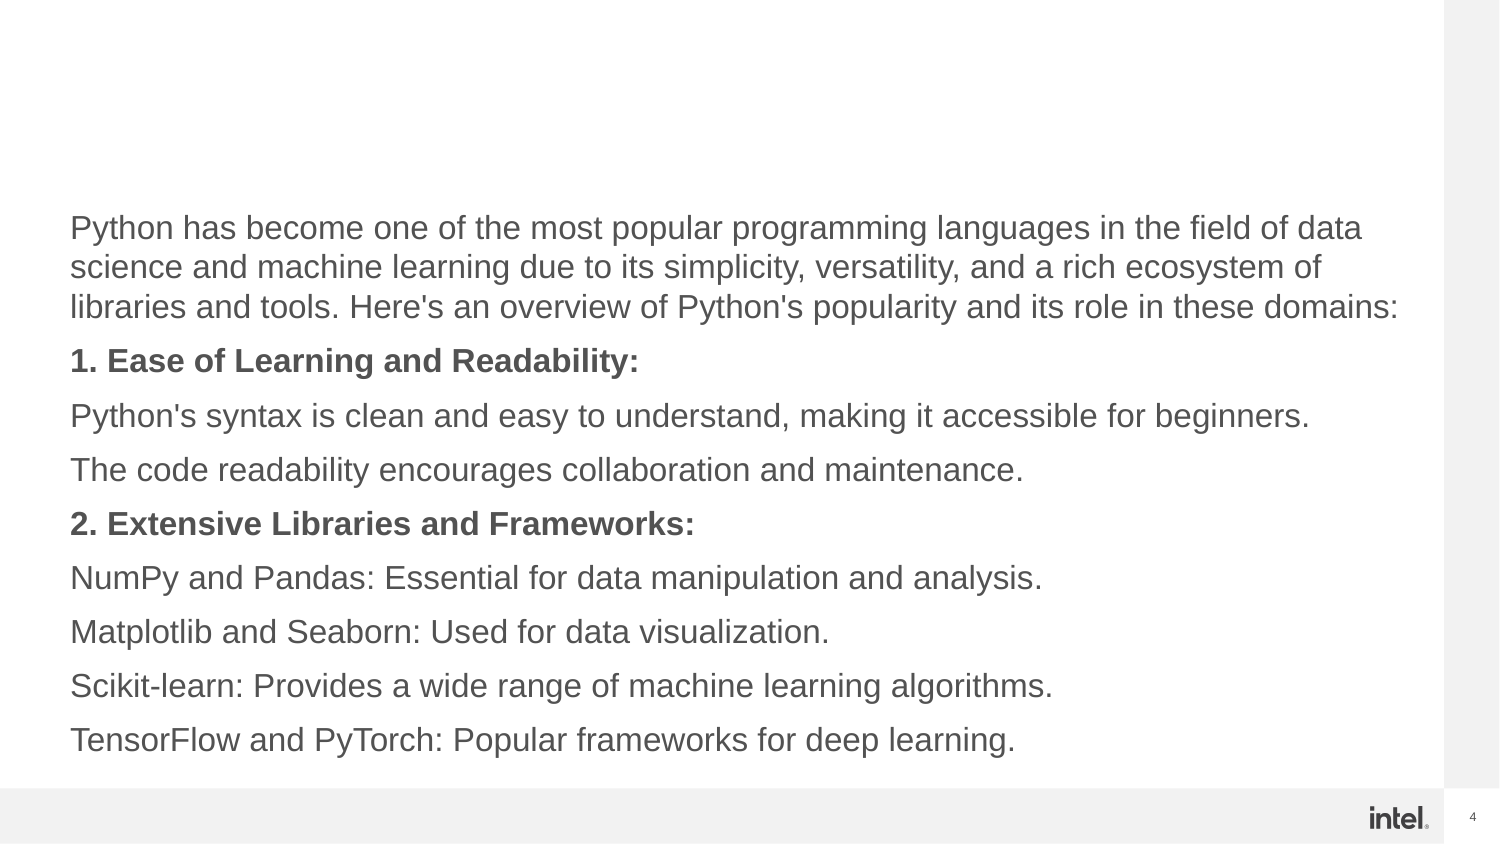

#
Python has become one of the most popular programming languages in the field of data science and machine learning due to its simplicity, versatility, and a rich ecosystem of libraries and tools. Here's an overview of Python's popularity and its role in these domains:
1. Ease of Learning and Readability:
Python's syntax is clean and easy to understand, making it accessible for beginners.
The code readability encourages collaboration and maintenance.
2. Extensive Libraries and Frameworks:
NumPy and Pandas: Essential for data manipulation and analysis.
Matplotlib and Seaborn: Used for data visualization.
Scikit-learn: Provides a wide range of machine learning algorithms.
TensorFlow and PyTorch: Popular frameworks for deep learning.